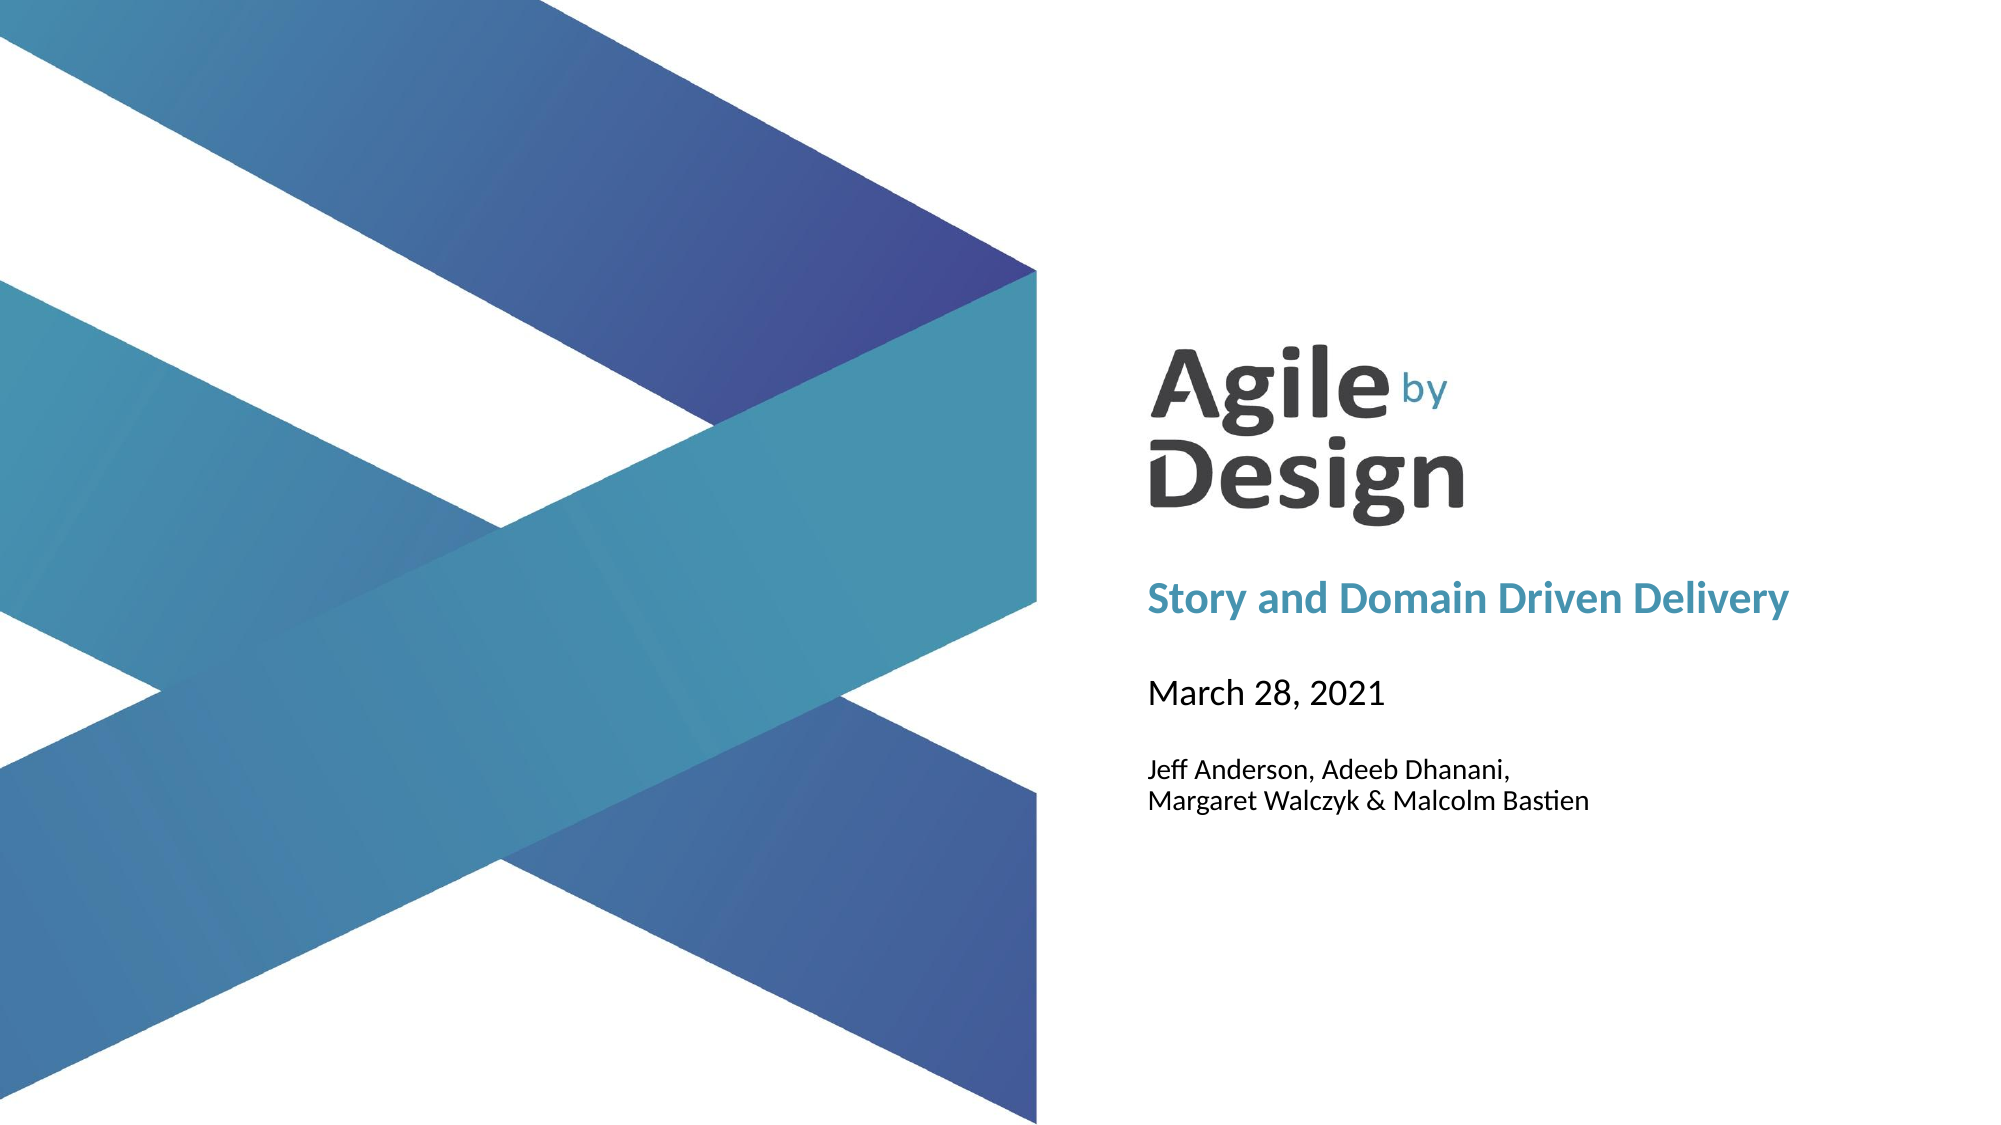

# Story and Domain Driven Delivery March 28, 2021 Jeff Anderson, Adeeb Dhanani, Margaret Walczyk & Malcolm Bastien